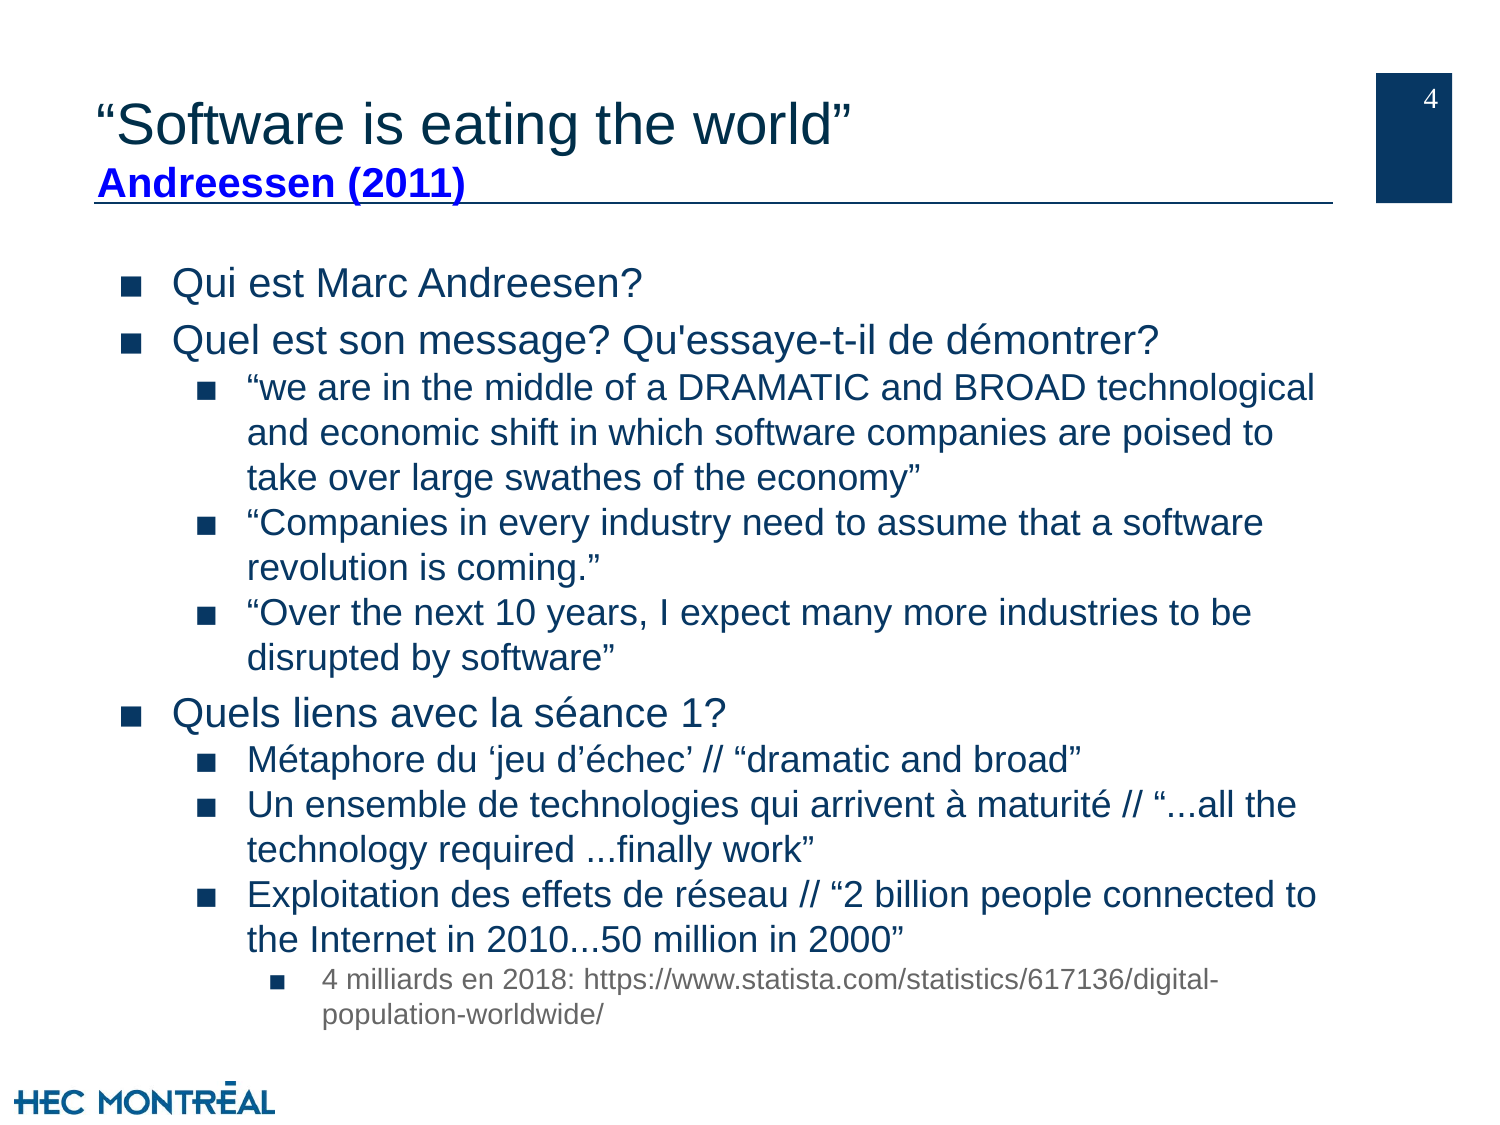

4
# “Software is eating the world” Andreessen (2011)
Qui est Marc Andreesen?
Quel est son message? Qu'essaye-t-il de démontrer?
“we are in the middle of a DRAMATIC and BROAD technological and economic shift in which software companies are poised to take over large swathes of the economy”
“Companies in every industry need to assume that a software revolution is coming.”
“Over the next 10 years, I expect many more industries to be disrupted by software”
Quels liens avec la séance 1?
Métaphore du ‘jeu d’échec’ // “dramatic and broad”
Un ensemble de technologies qui arrivent à maturité // “...all the technology required ...finally work”
Exploitation des effets de réseau // “2 billion people connected to the Internet in 2010...50 million in 2000”
4 milliards en 2018: https://www.statista.com/statistics/617136/digital-population-worldwide/